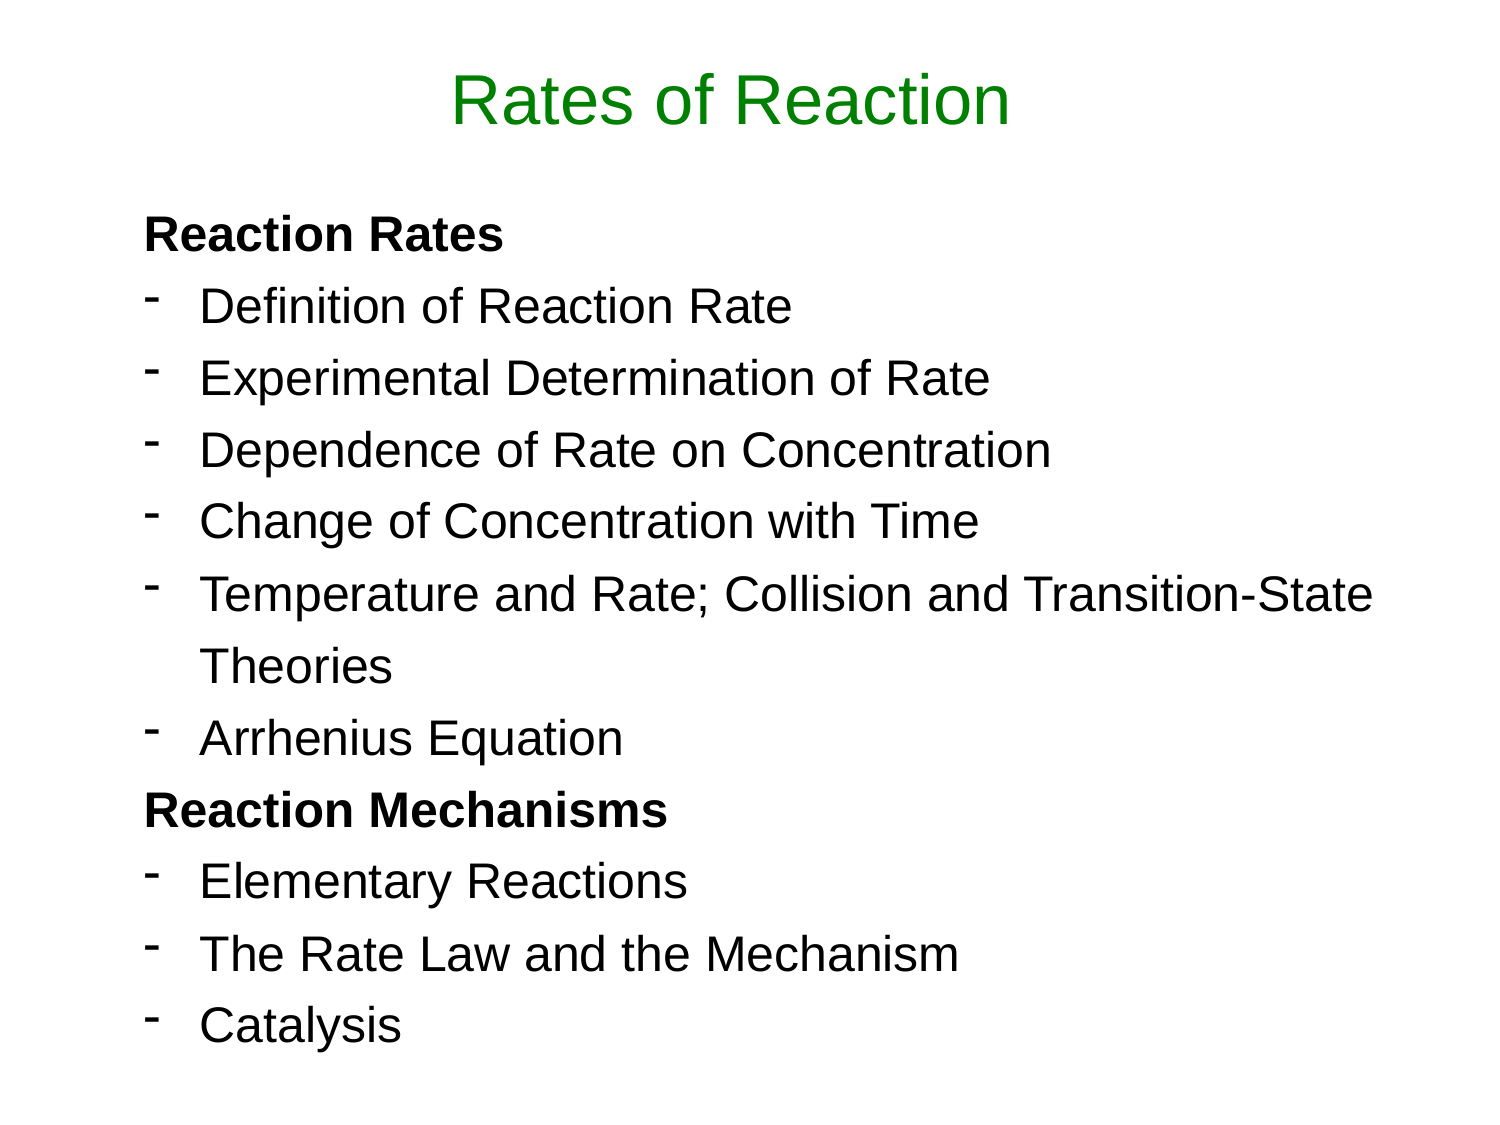

# Rates of Reaction
Reaction Rates
Definition of Reaction Rate
Experimental Determination of Rate
Dependence of Rate on Concentration
Change of Concentration with Time
Temperature and Rate; Collision and Transition-State Theories
Arrhenius Equation
Reaction Mechanisms
Elementary Reactions
The Rate Law and the Mechanism
Catalysis